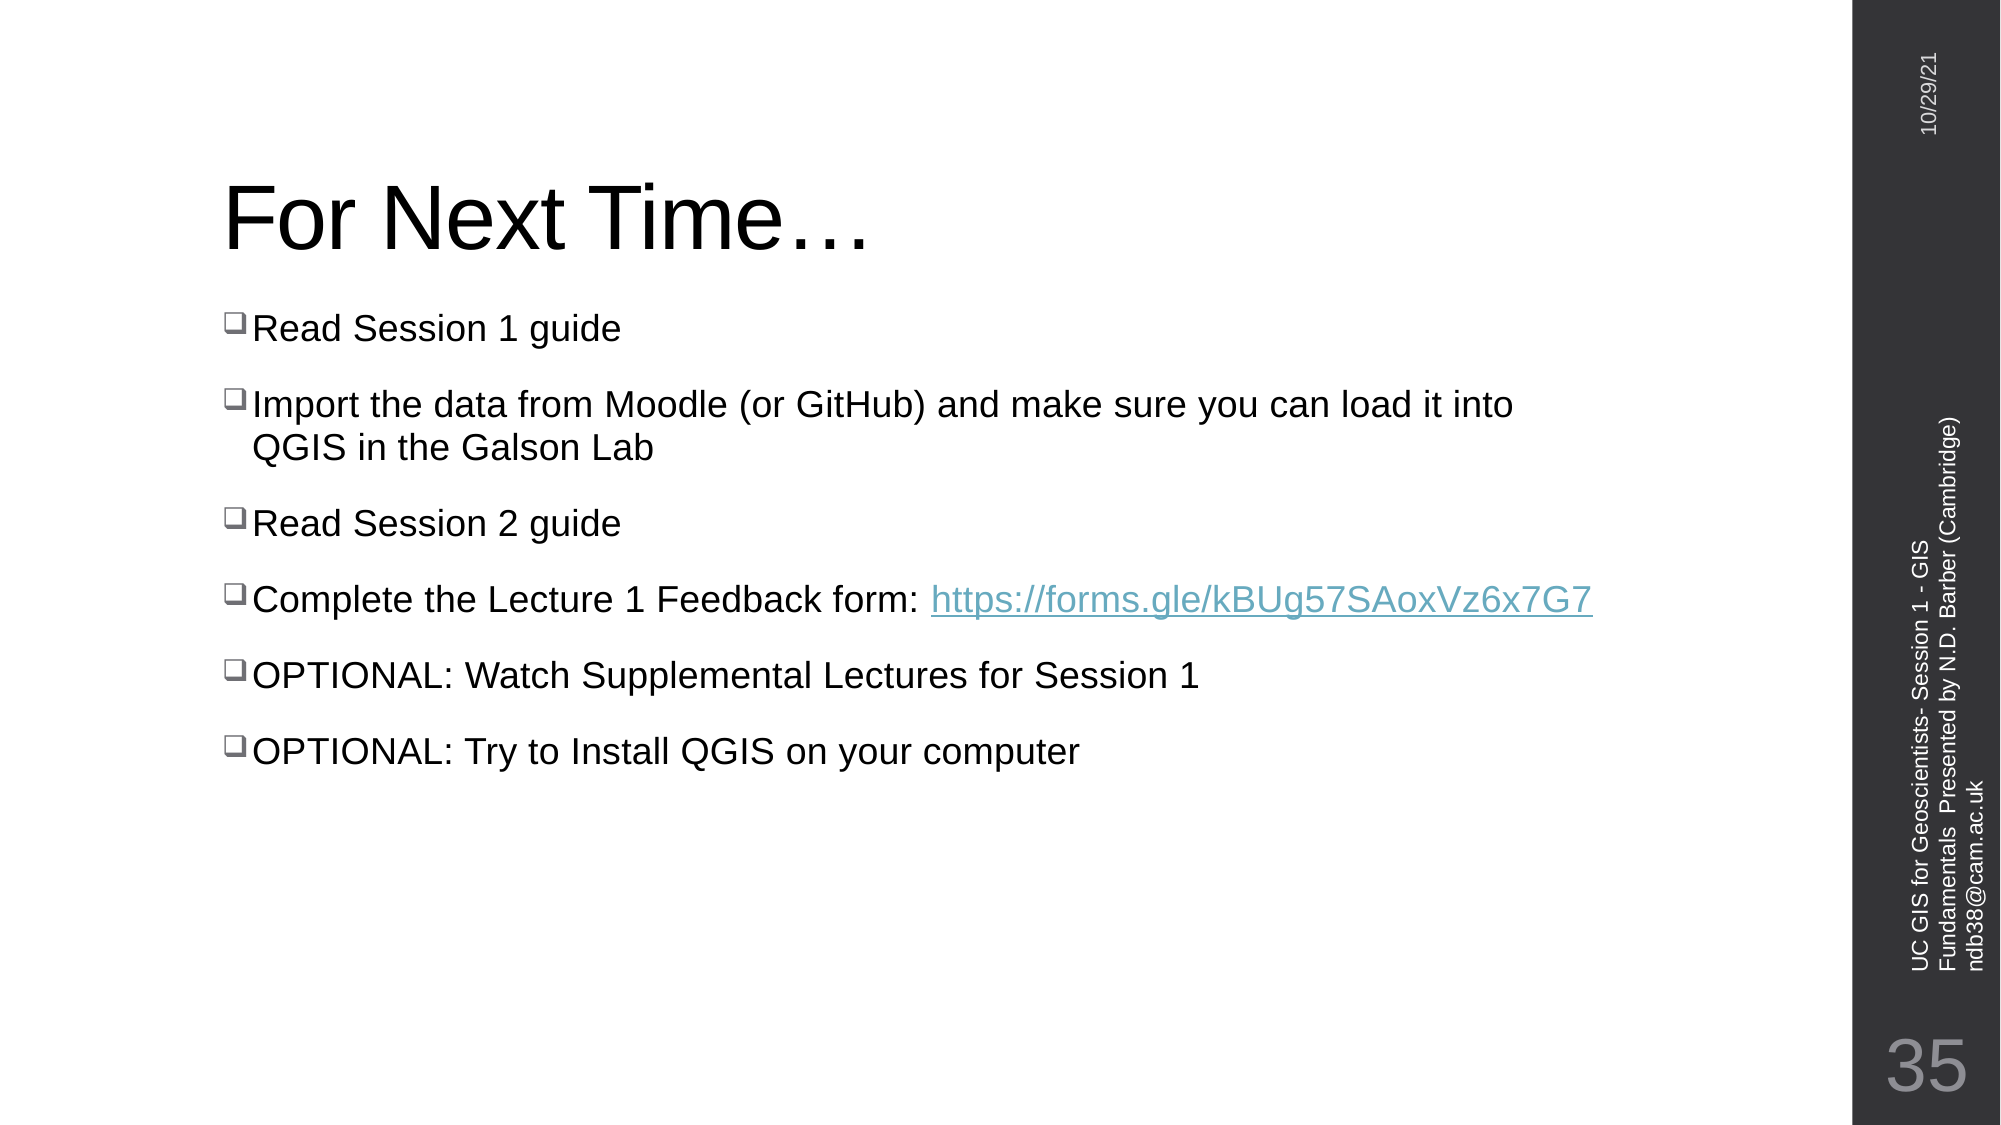

# For Next Time…
10/29/21
Read Session 1 guide
Import the data from Moodle (or GitHub) and make sure you can load it into QGIS in the Galson Lab
Read Session 2 guide
Complete the Lecture 1 Feedback form: https://forms.gle/kBUg57SAoxVz6x7G7
OPTIONAL: Watch Supplemental Lectures for Session 1
OPTIONAL: Try to Install QGIS on your computer

UC GIS for Geoscientists- Session 1 - GIS Fundamentals  Presented by N.D. Barber (Cambridge) ndb38@cam.ac.uk
35